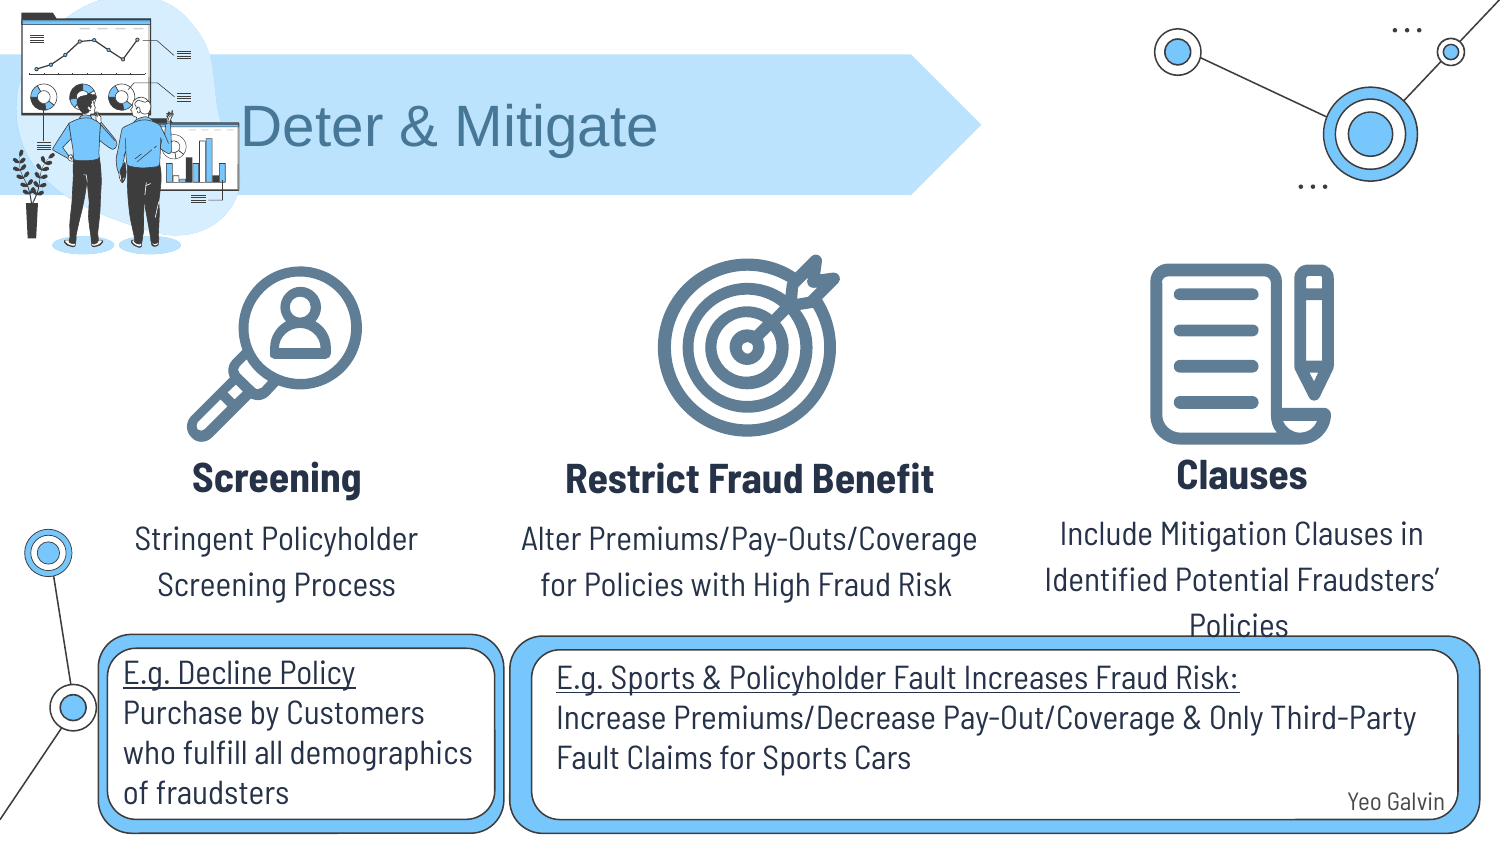

# Deter & Mitigate

Clauses

Screening

Restrict Fraud Benefit

Include Mitigation Clauses in Identified Potential Fraudsters’ Policies
Alter Premiums/Pay-Outs/Coverage for Policies with High Fraud Risk
Stringent Policyholder Screening Process

E.g. Decline Policy Purchase by Customers who fulfill all demographics of fraudsters

E.g. Sports & Policyholder Fault Increases Fraud Risk:
Increase Premiums/Decrease Pay-Out/Coverage & Only Third-Party Fault Claims for Sports Cars
Yeo Galvin